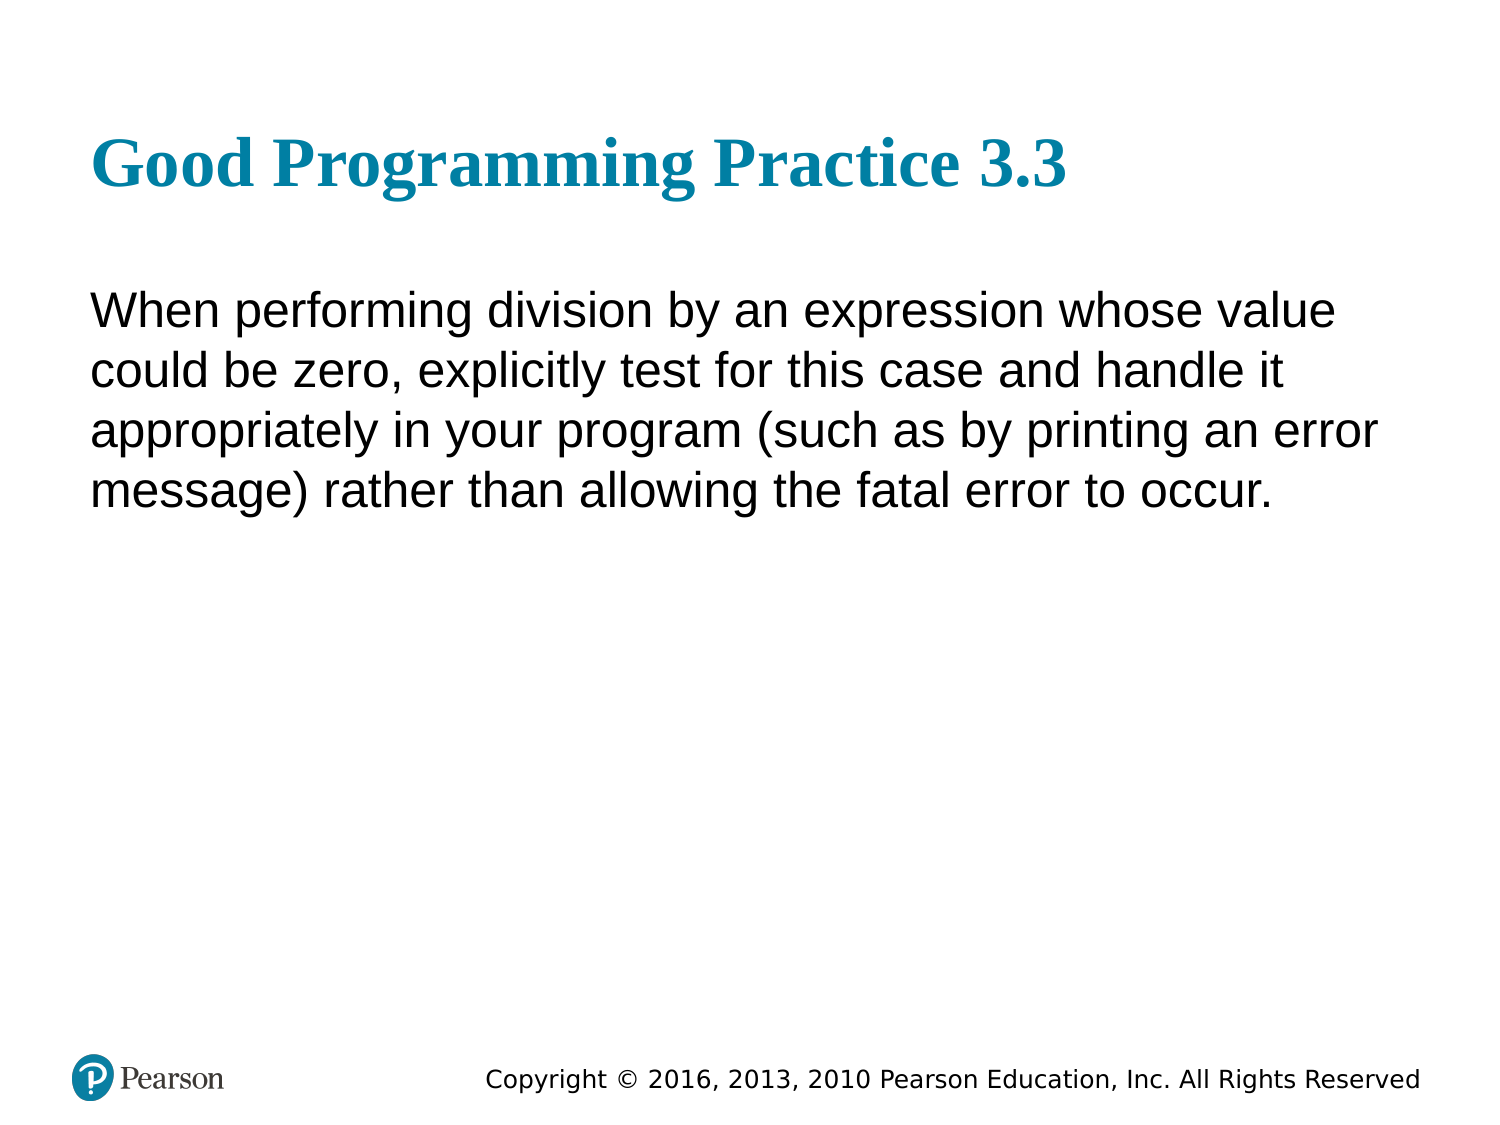

# Good Programming Practice 3.3
When performing division by an expression whose value could be zero, explicitly test for this case and handle it appropriately in your program (such as by printing an error message) rather than allowing the fatal error to occur.